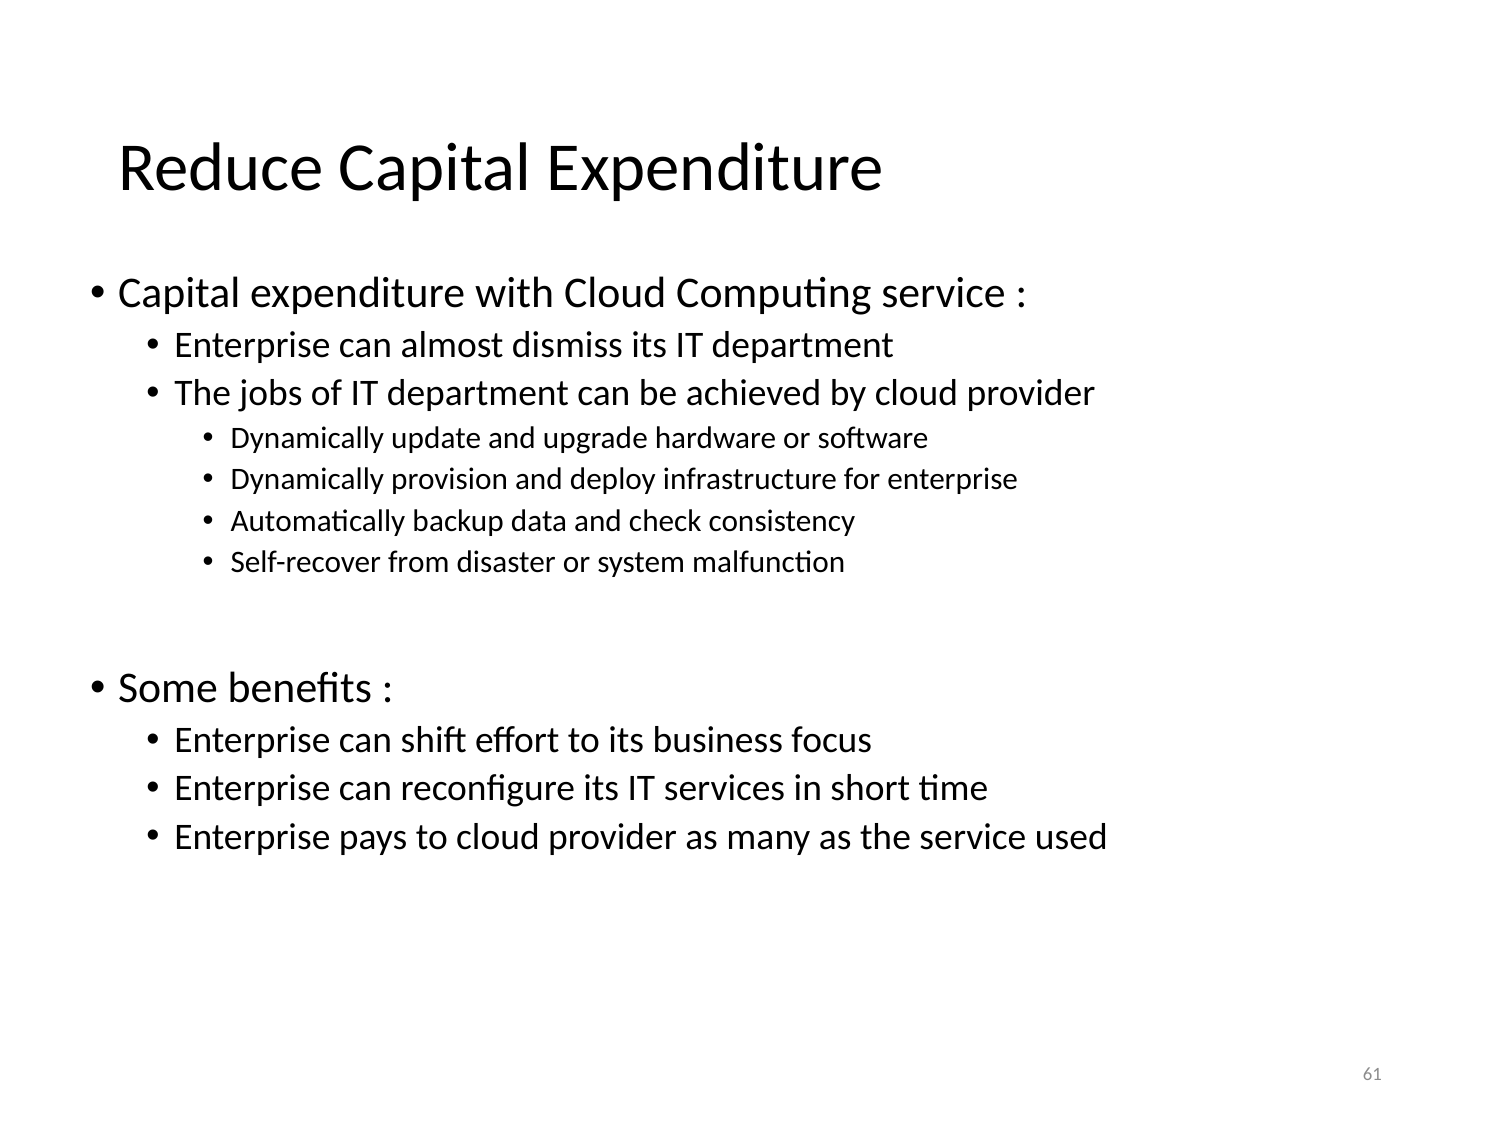

# Reduce Capital Expenditure
Capital expenditure with Cloud Computing service :
Enterprise can almost dismiss its IT department
The jobs of IT department can be achieved by cloud provider
Dynamically update and upgrade hardware or software
Dynamically provision and deploy infrastructure for enterprise
Automatically backup data and check consistency
Self-recover from disaster or system malfunction

Some benefits :
Enterprise can shift effort to its business focus
Enterprise can reconfigure its IT services in short time
Enterprise pays to cloud provider as many as the service used
61